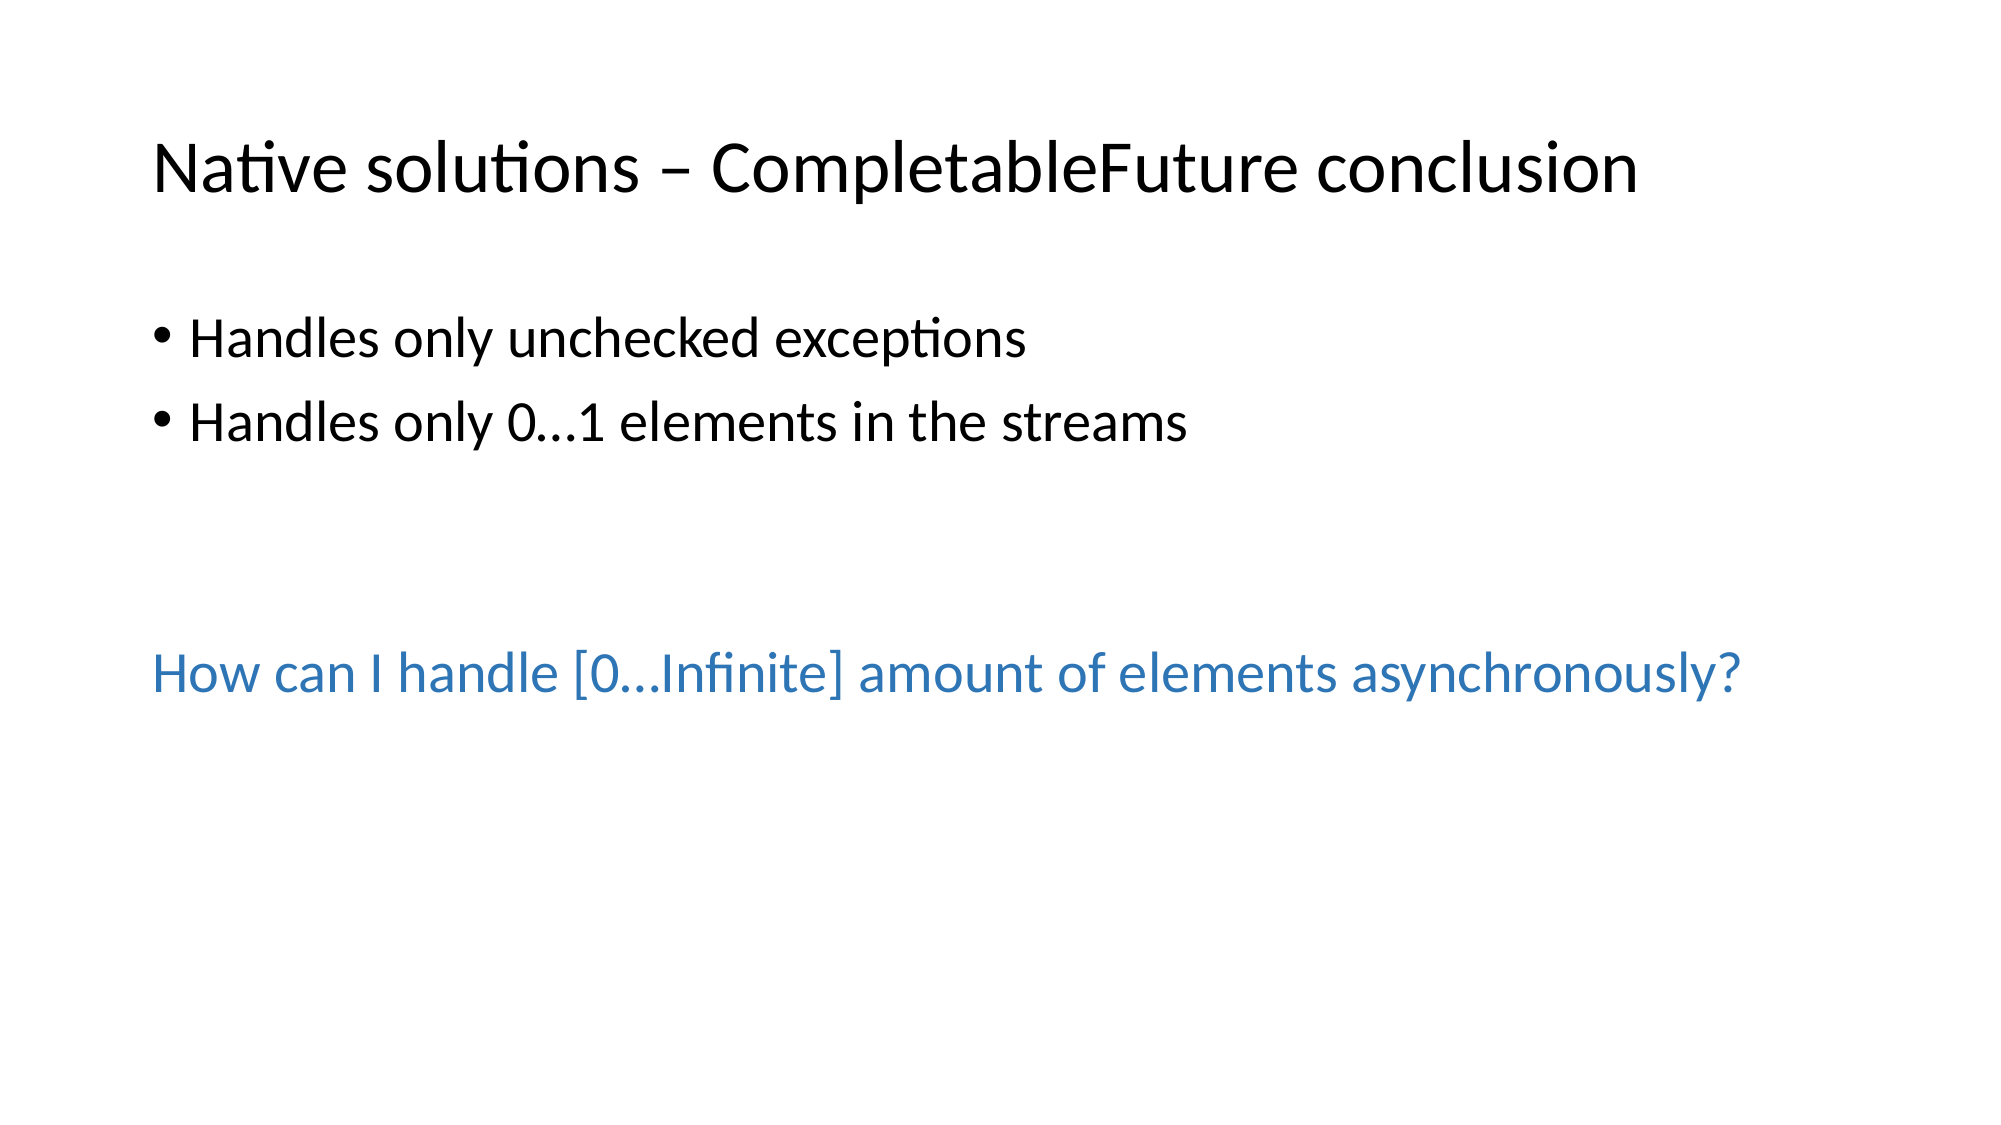

# Native solutions – CompletableFuture conclusion
Handles only unchecked exceptions
Handles only 0…1 elements in the streams

How can I handle [0…Infinite] amount of elements asynchronously?